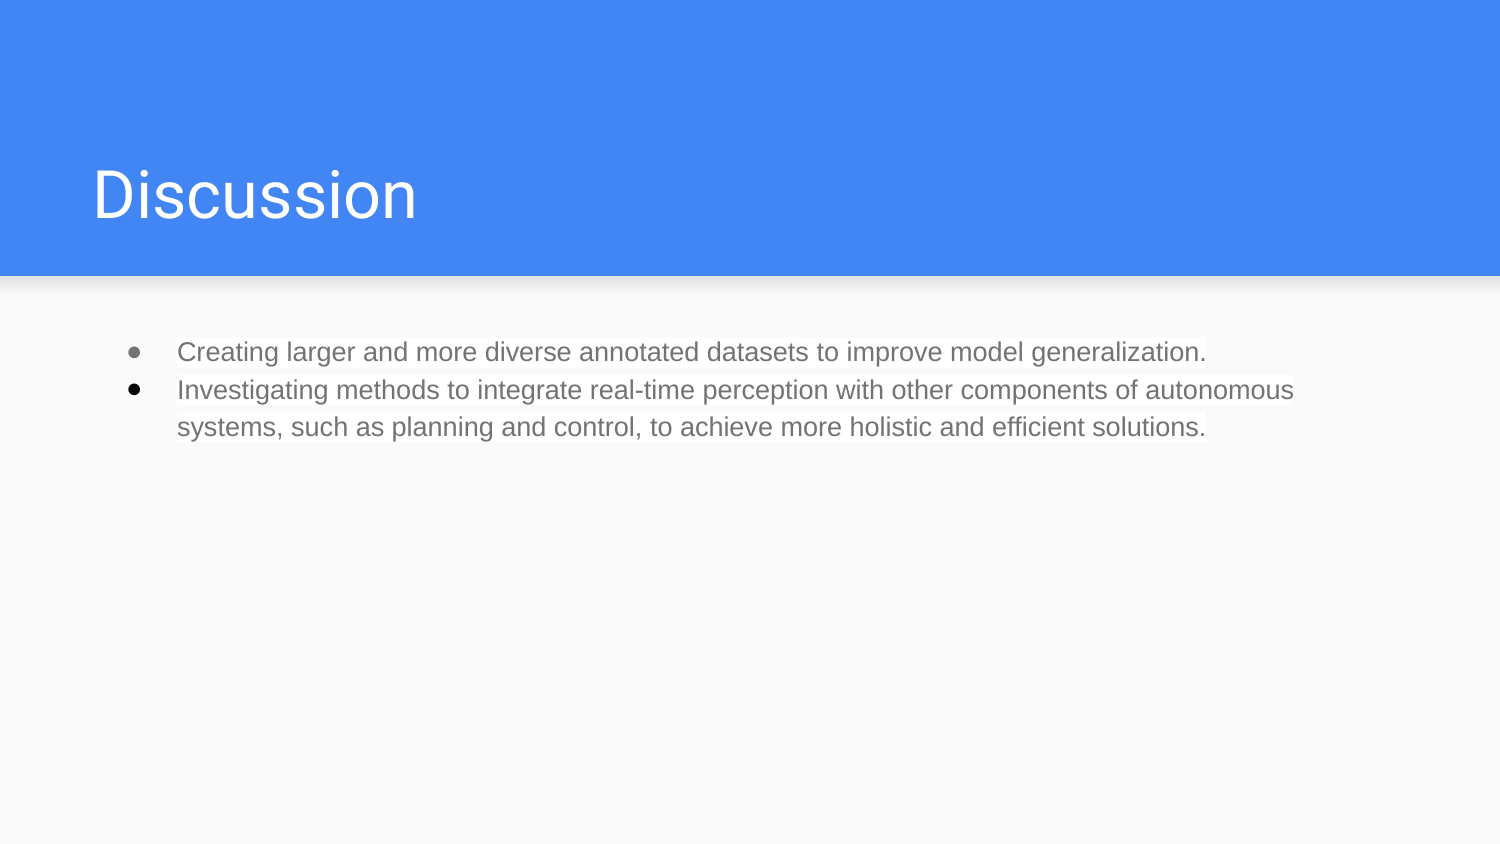

# Discussion
Creating larger and more diverse annotated datasets to improve model generalization.
Investigating methods to integrate real-time perception with other components of autonomous systems, such as planning and control, to achieve more holistic and efficient solutions.